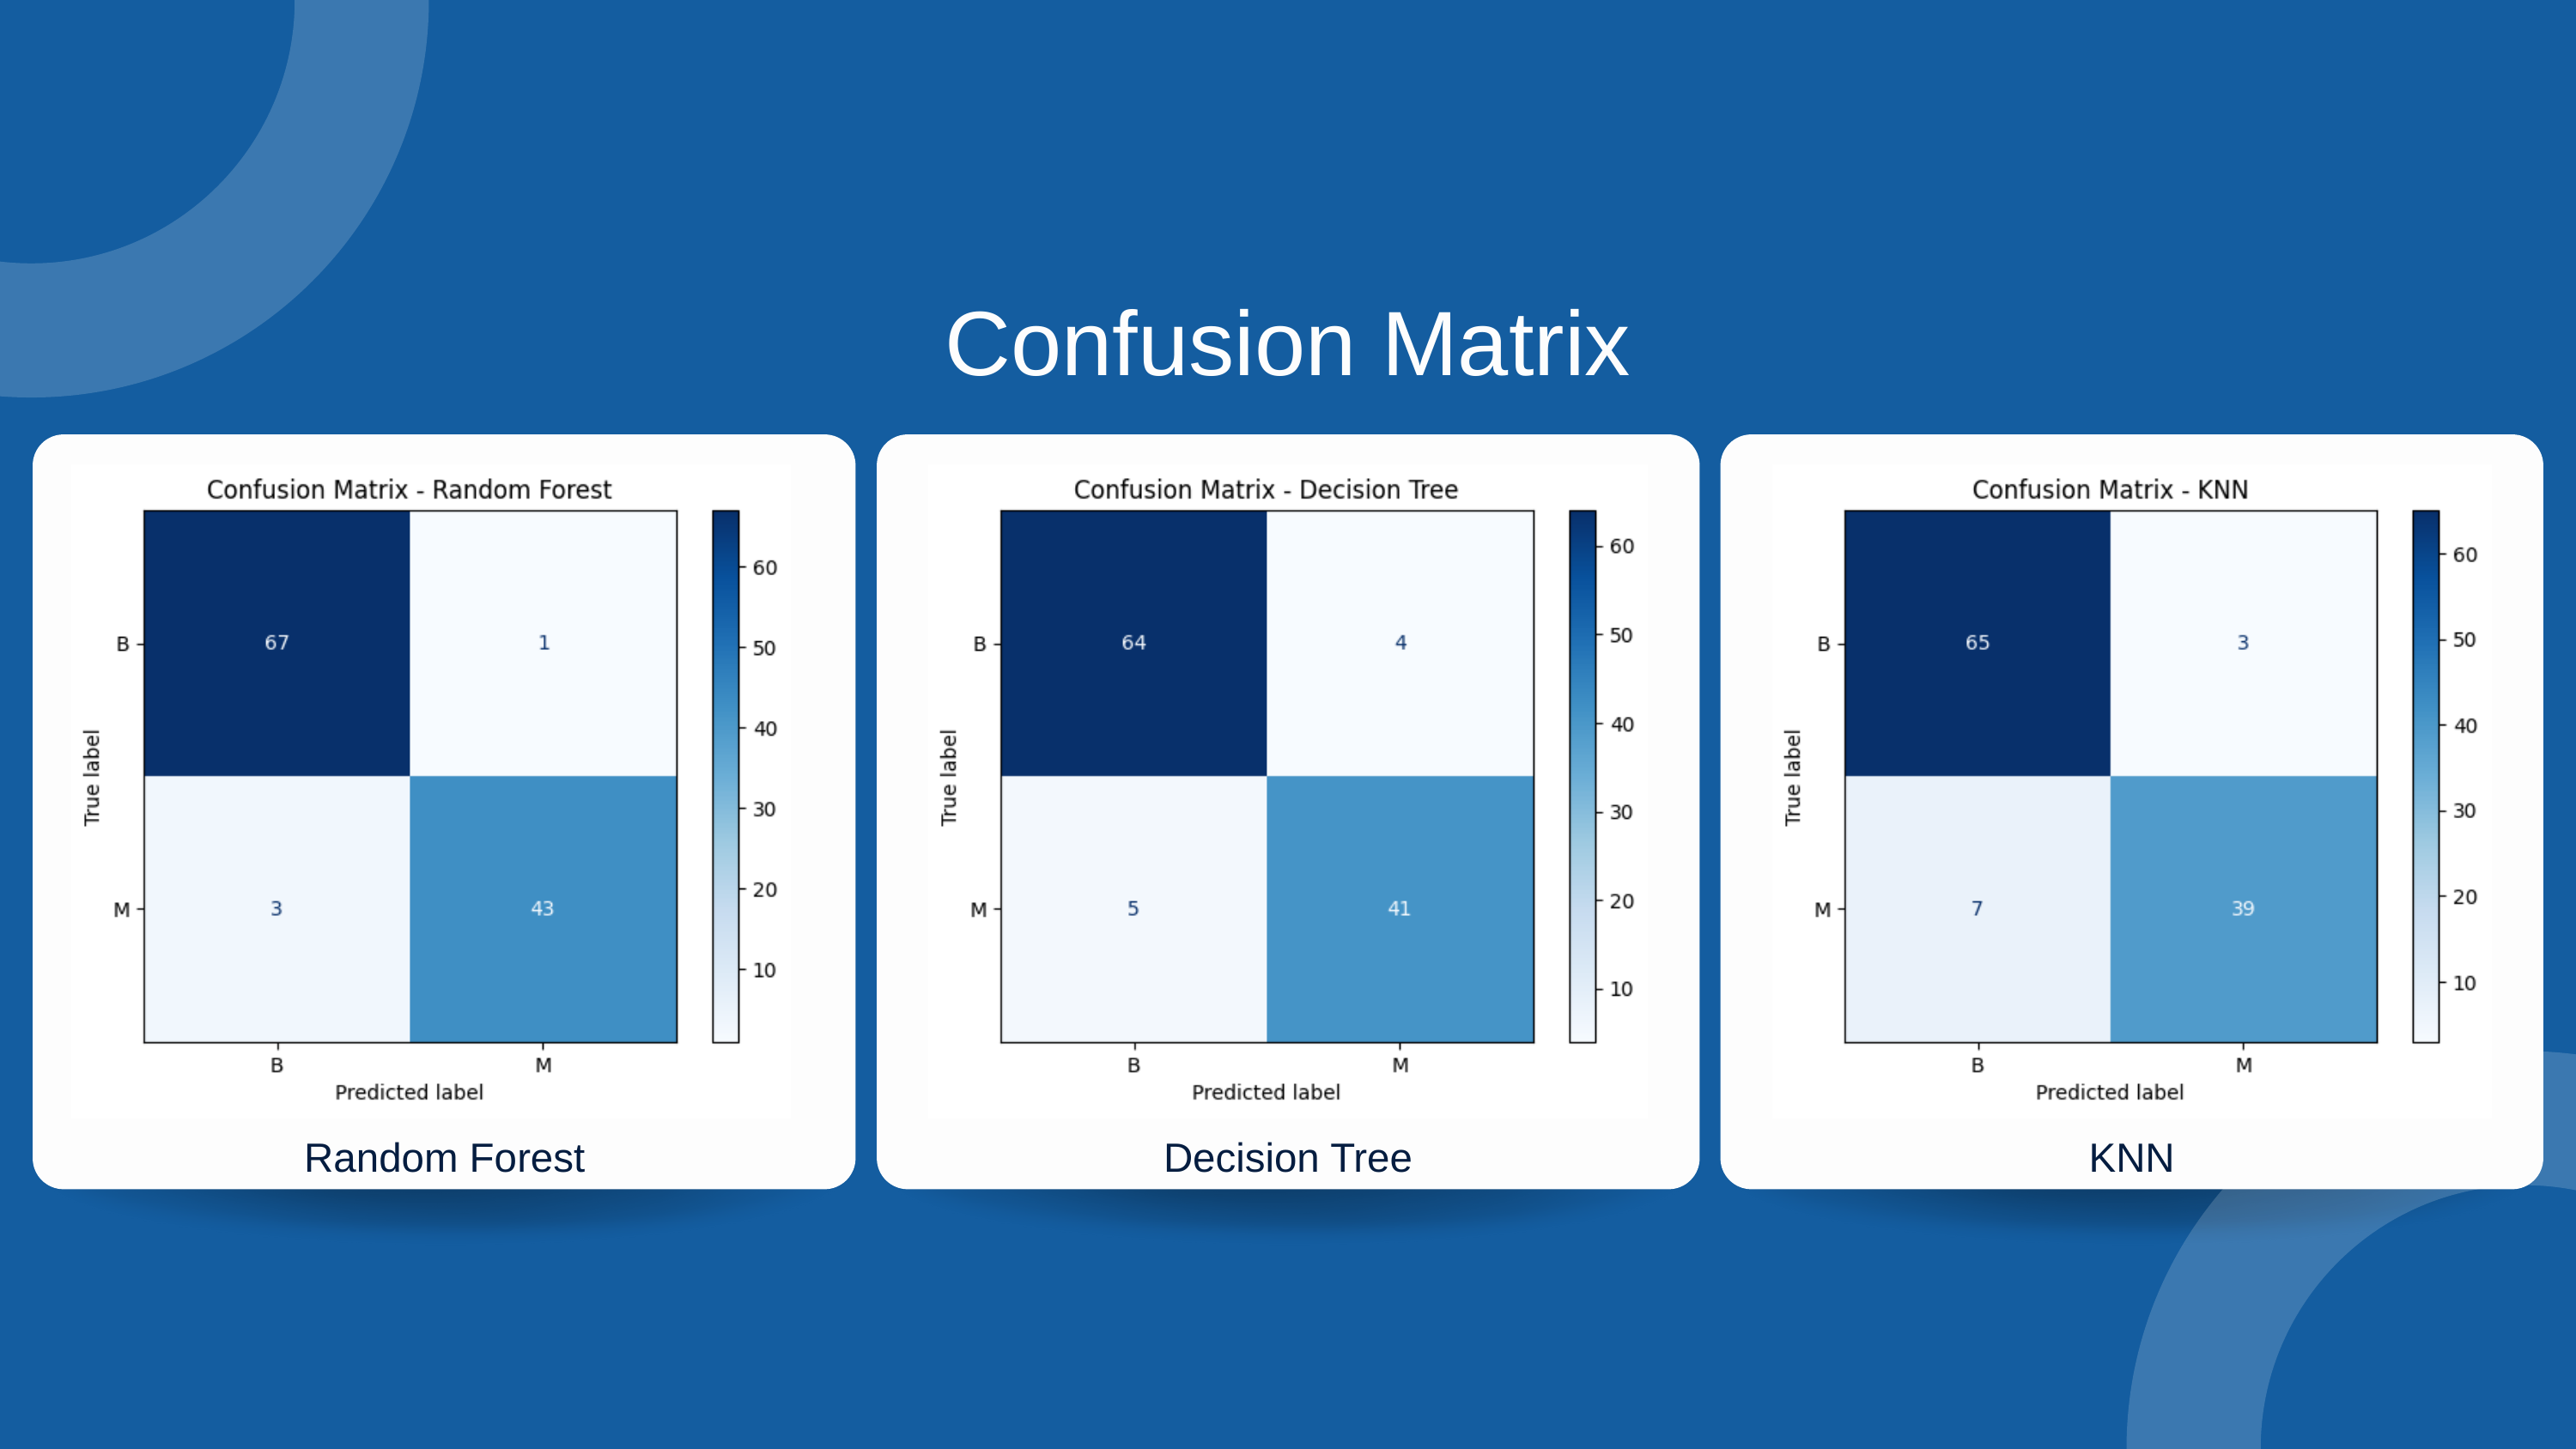

Confusion Matrix

Random Forest
Decision Tree
KNN